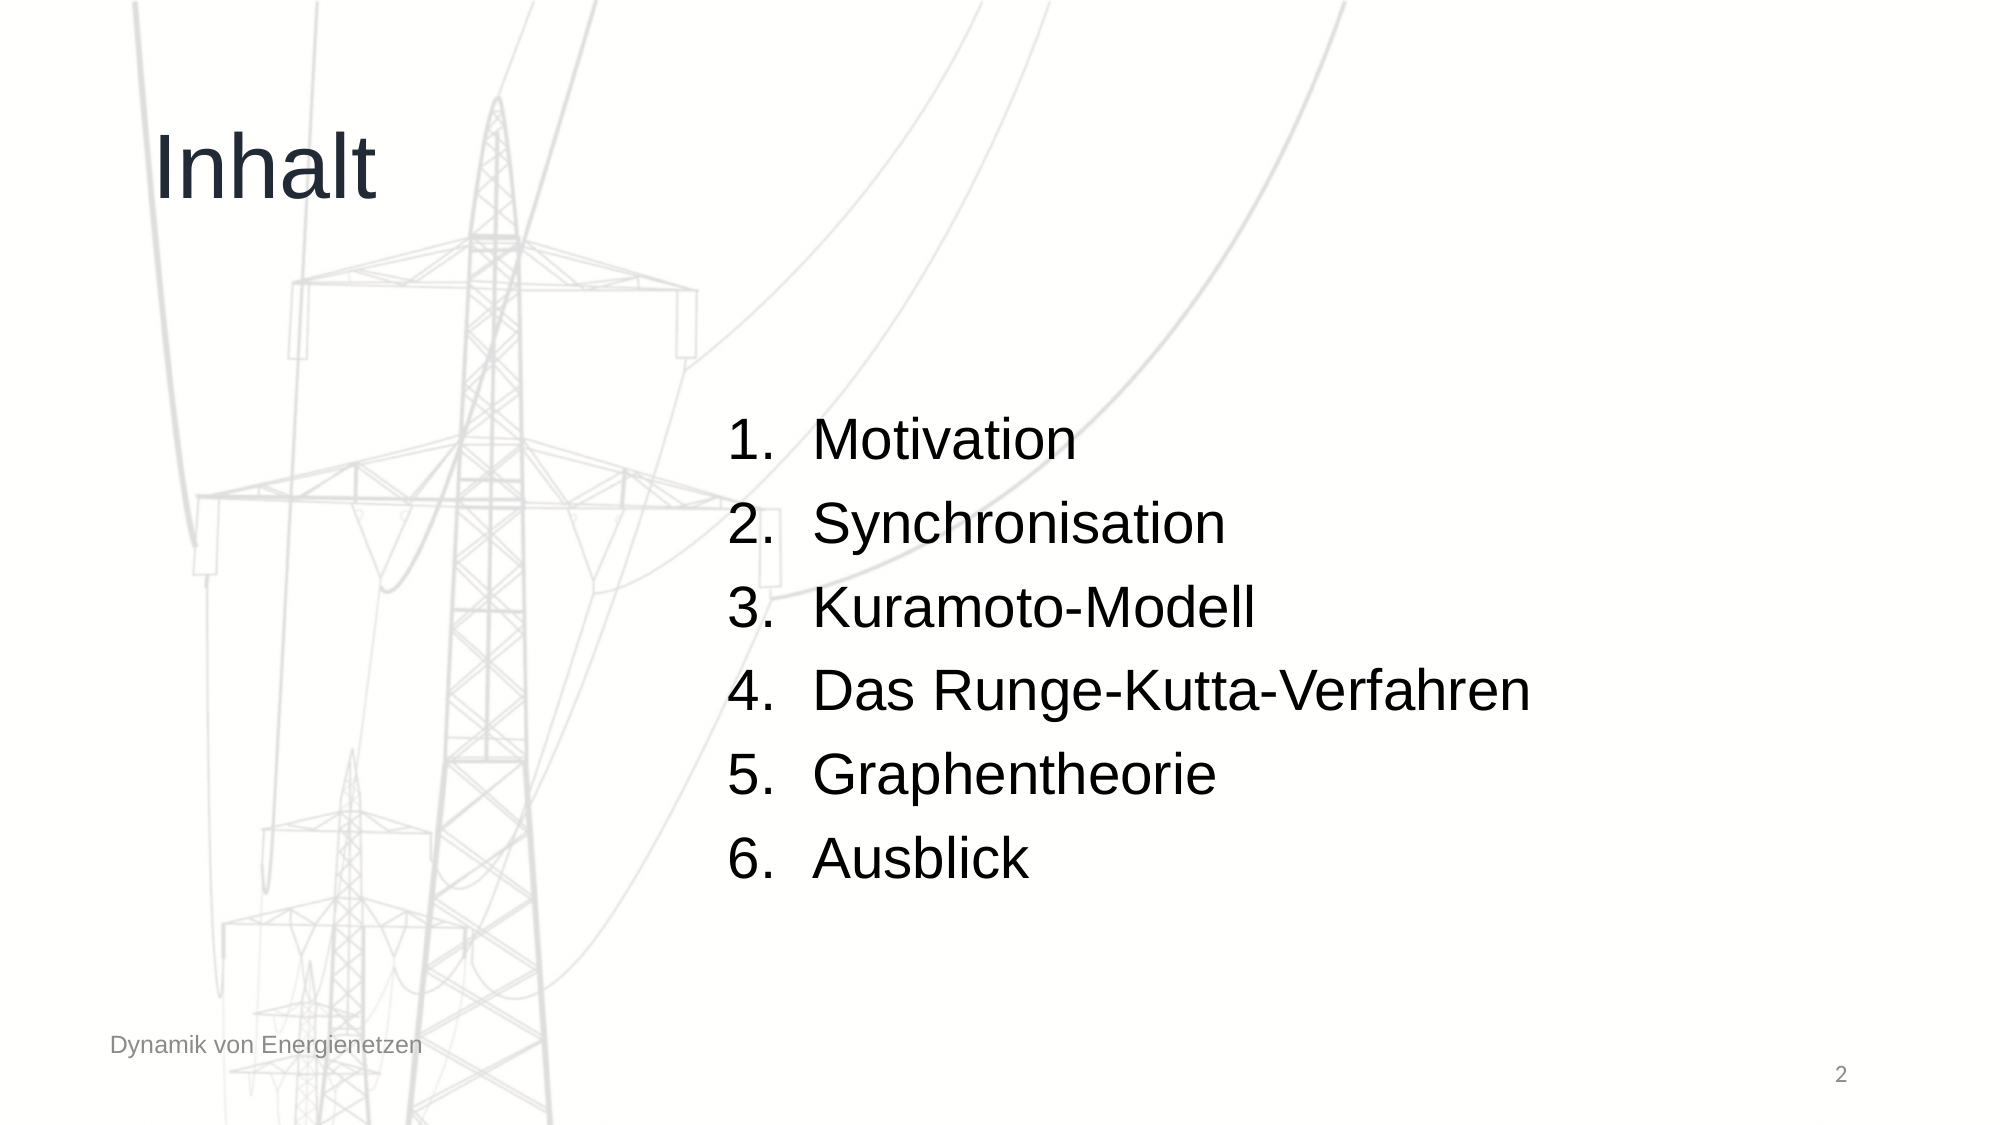

# Inhalt
Motivation
Synchronisation
Kuramoto-Modell
Das Runge-Kutta-Verfahren
Graphentheorie
Ausblick

Dynamik von Energienetzen
2